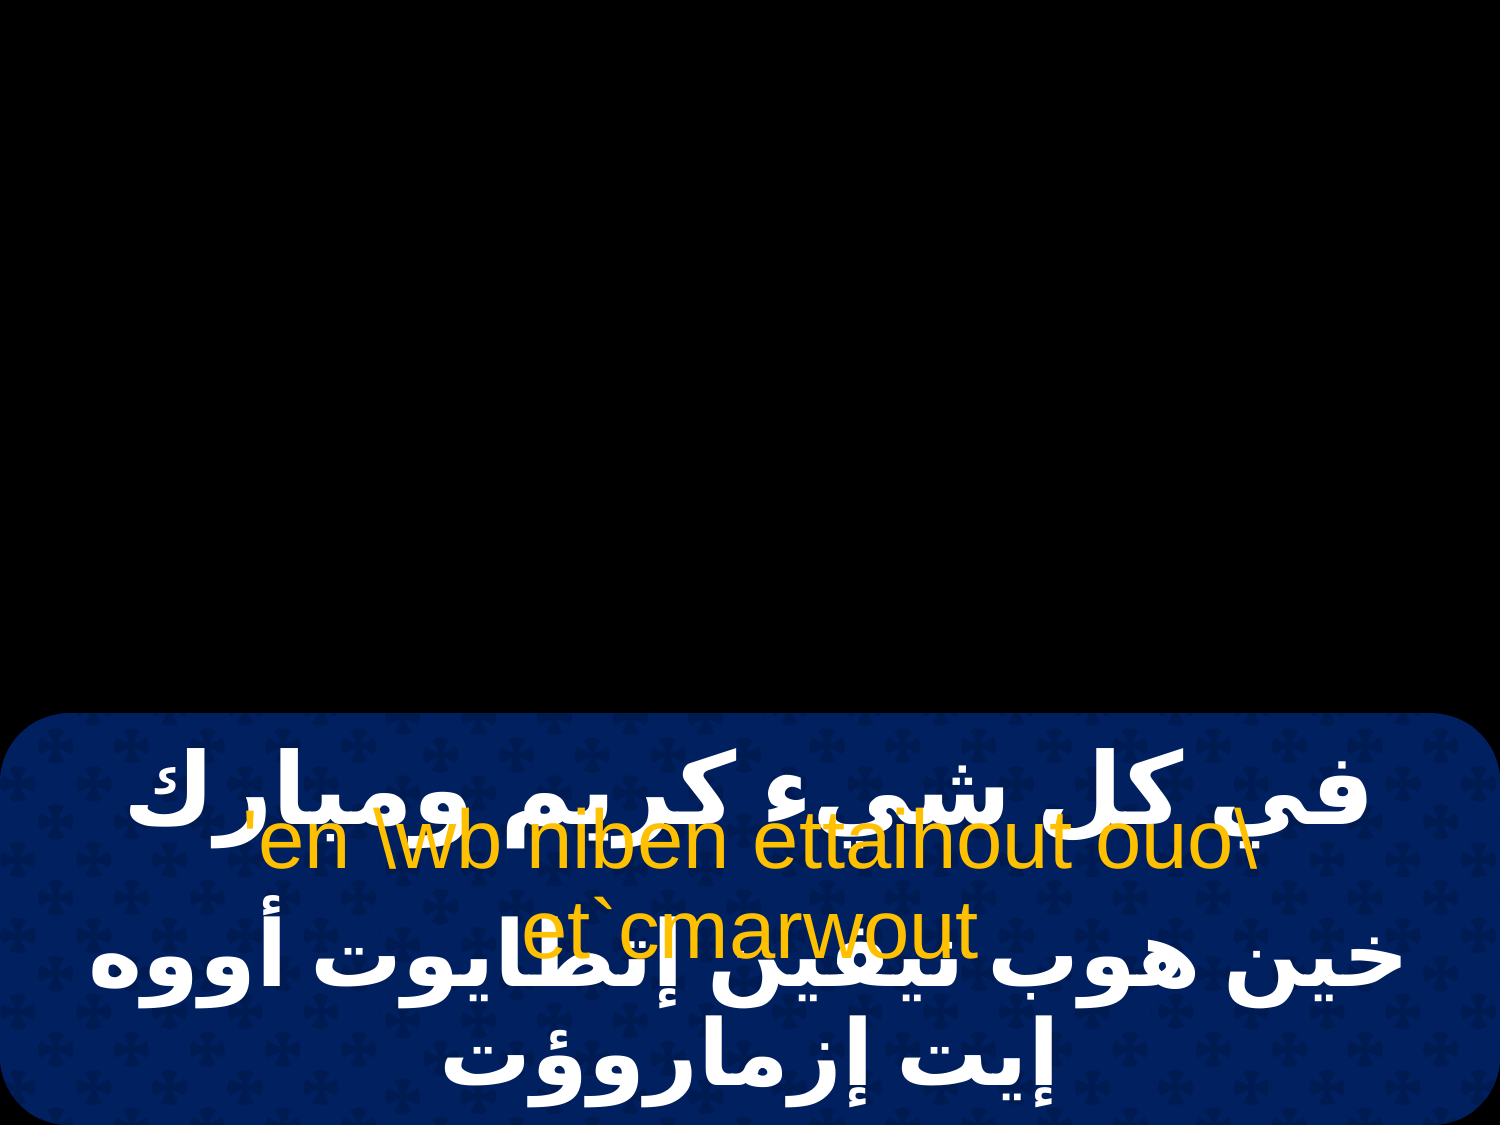

# في كل شيء كريم ومبارك
'en \wb niben ettaihout ouo\ et`cmarwout
خين هوب نيفين إتطايوت أووه إيت إزماروؤت